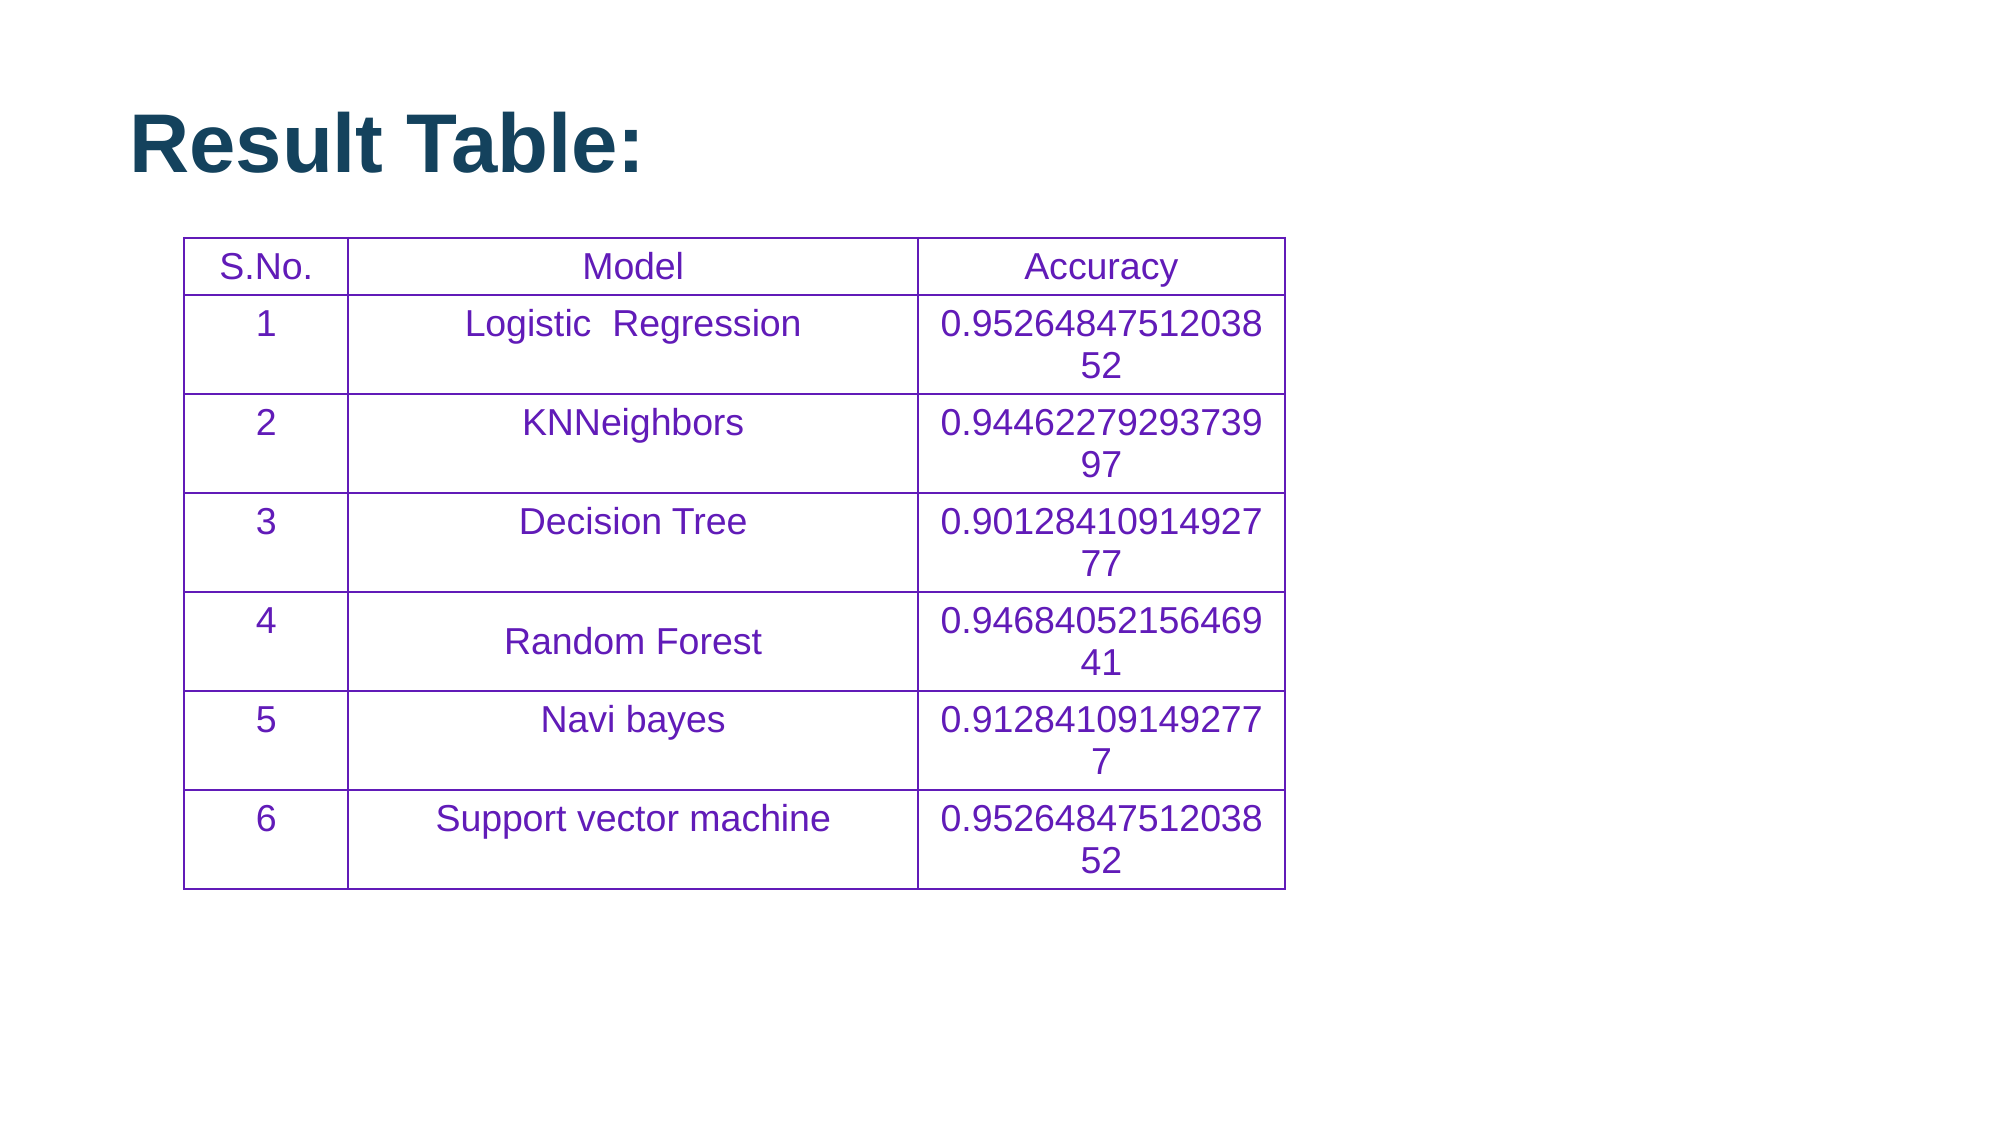

# Result Table:
| S.No. | Model | Accuracy |
| --- | --- | --- |
| 1 | Logistic Regression | 0.9526484751203852 |
| 2 | KNNeighbors | 0.9446227929373997 |
| 3 | Decision Tree | 0.9012841091492777 |
| 4 | Random Forest | 0.9468405215646941 |
| 5 | Navi bayes | 0.912841091492777 |
| 6 | Support vector machine | 0.9526484751203852 |